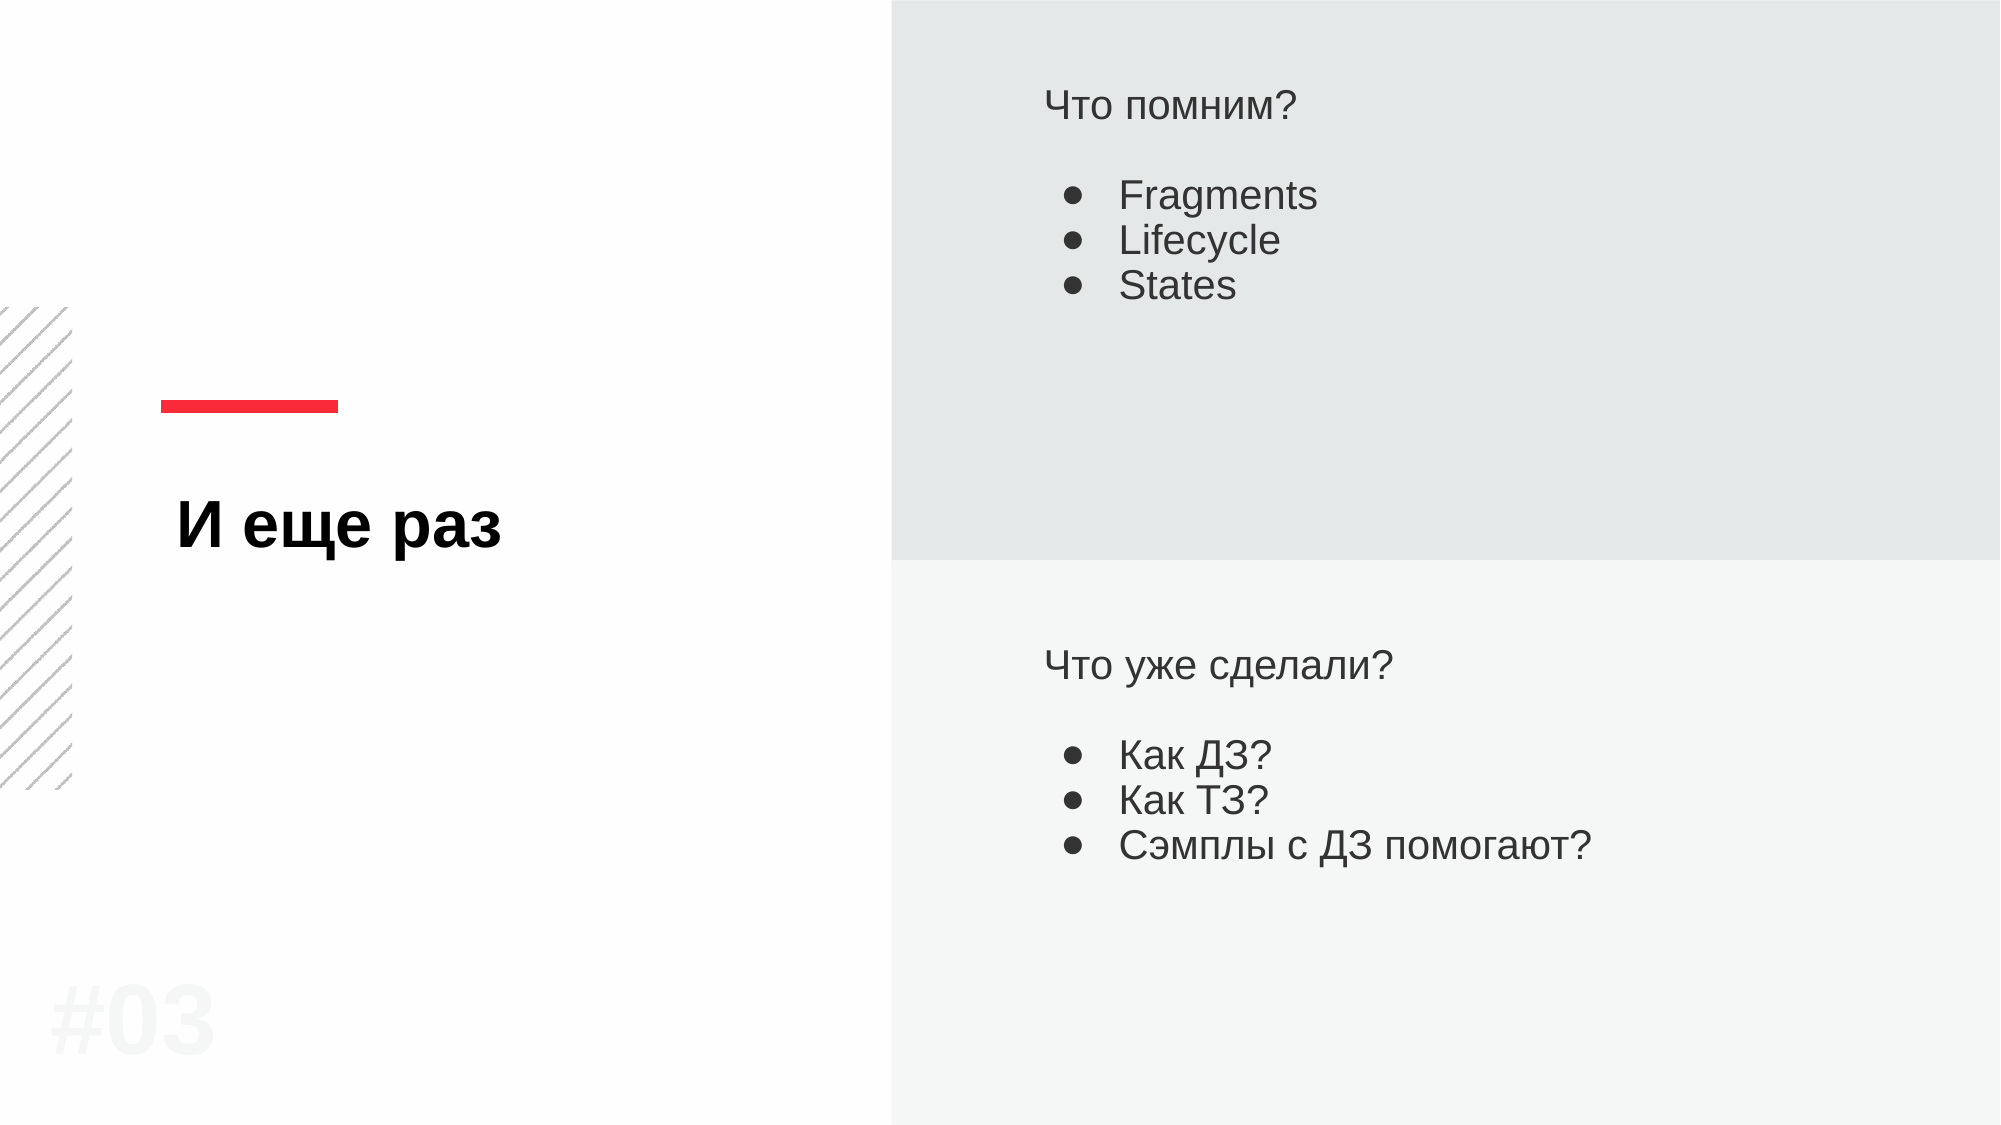

Что помним?

Fragments
Lifecycle
States

И еще раз
Что уже сделали?

Как ДЗ?
Как ТЗ?
Сэмплы с ДЗ помогают?
#03